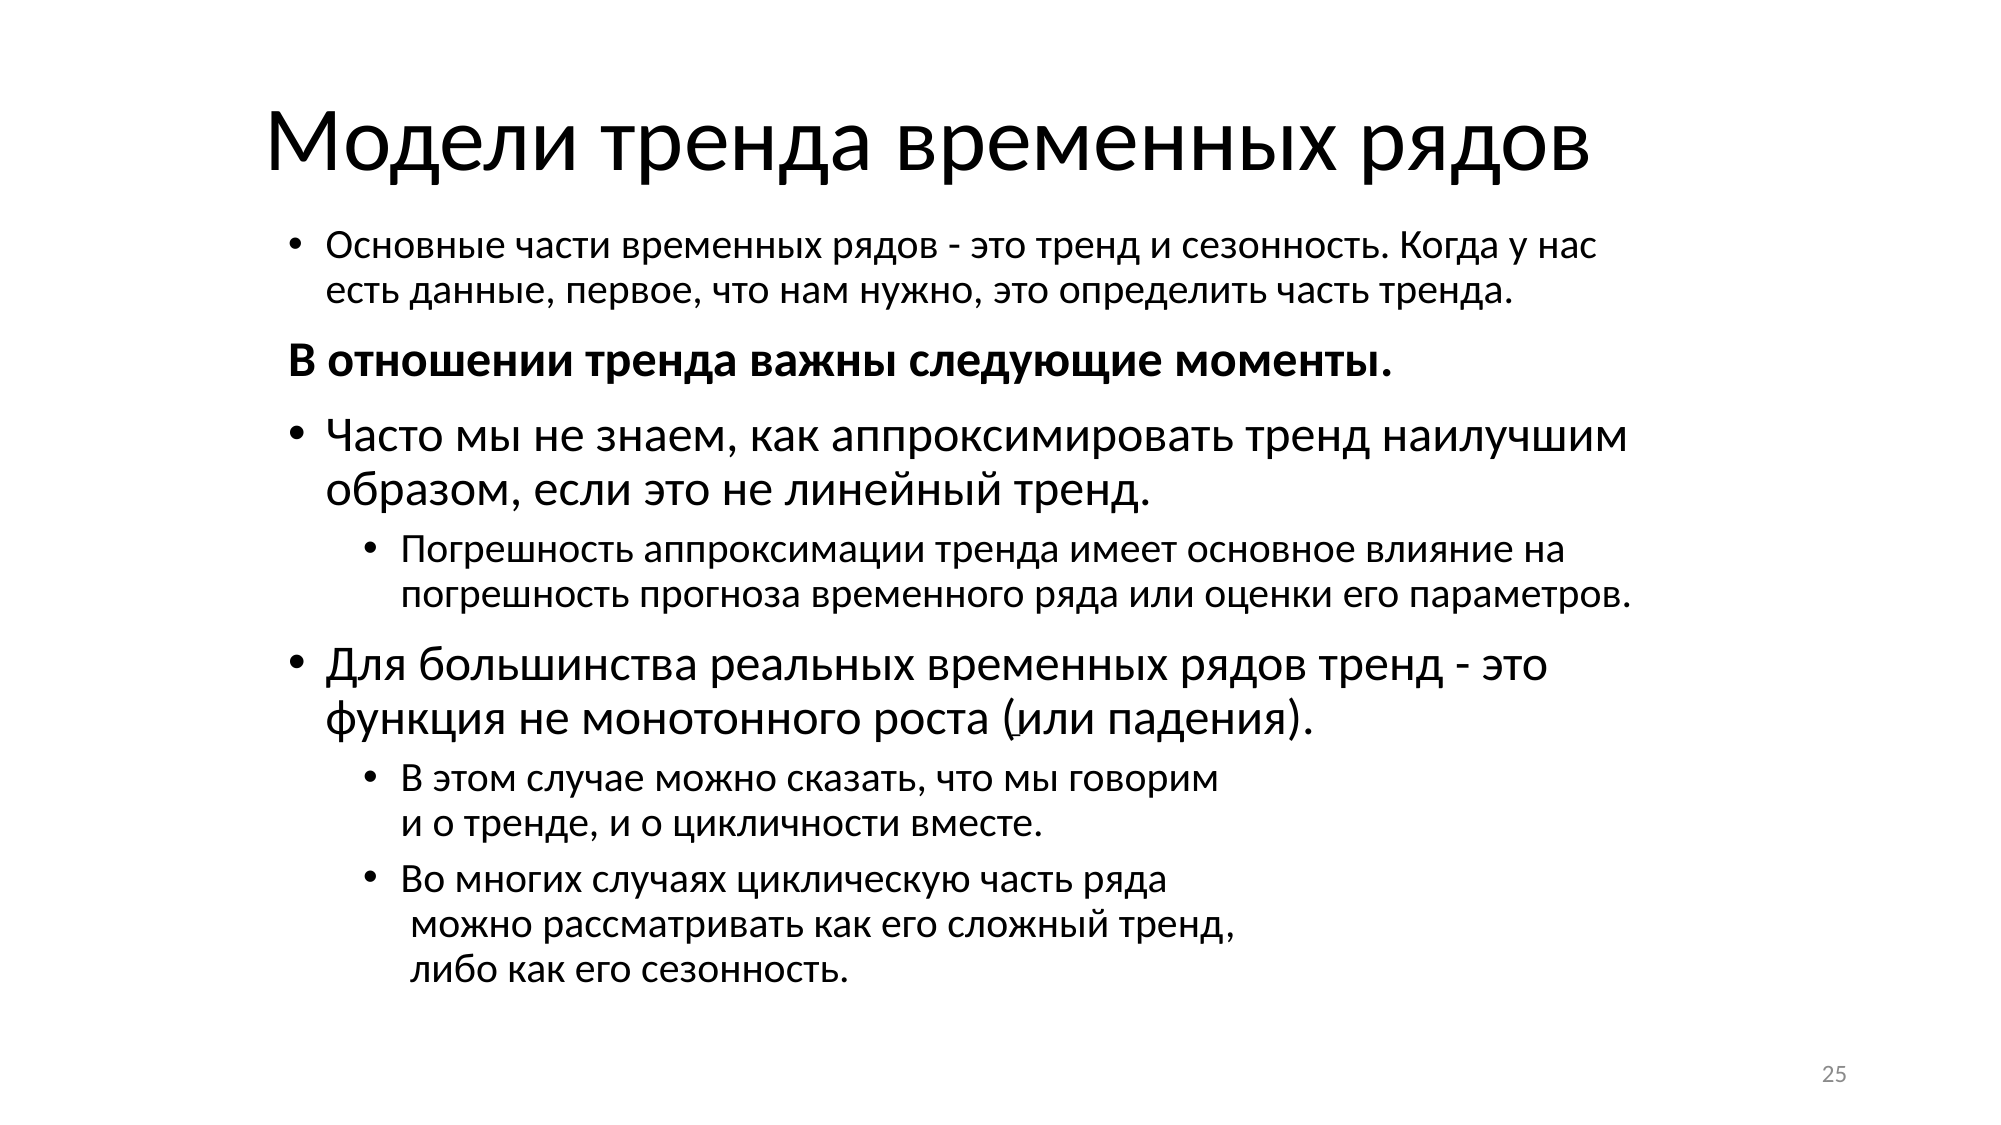

# Модели тренда временных рядов
Основные части временных рядов - это тренд и сезонность. Когда у нас есть данные, первое, что нам нужно, это определить часть тренда.
В отношении тренда важны следующие моменты.
Часто мы не знаем, как аппроксимировать тренд наилучшим образом, если это не линейный тренд.
Погрешность аппроксимации тренда имеет основное влияние на погрешность прогноза временного ряда или оценки его параметров.
Для большинства реальных временных рядов тренд - это функция не монотонного роста (или падения).
В этом случае можно сказать, что мы говорим
и о тренде, и о цикличности вместе.
Во многих случаях циклическую часть ряда
 можно рассматривать как его сложный тренд,
 либо как его сезонность.

25